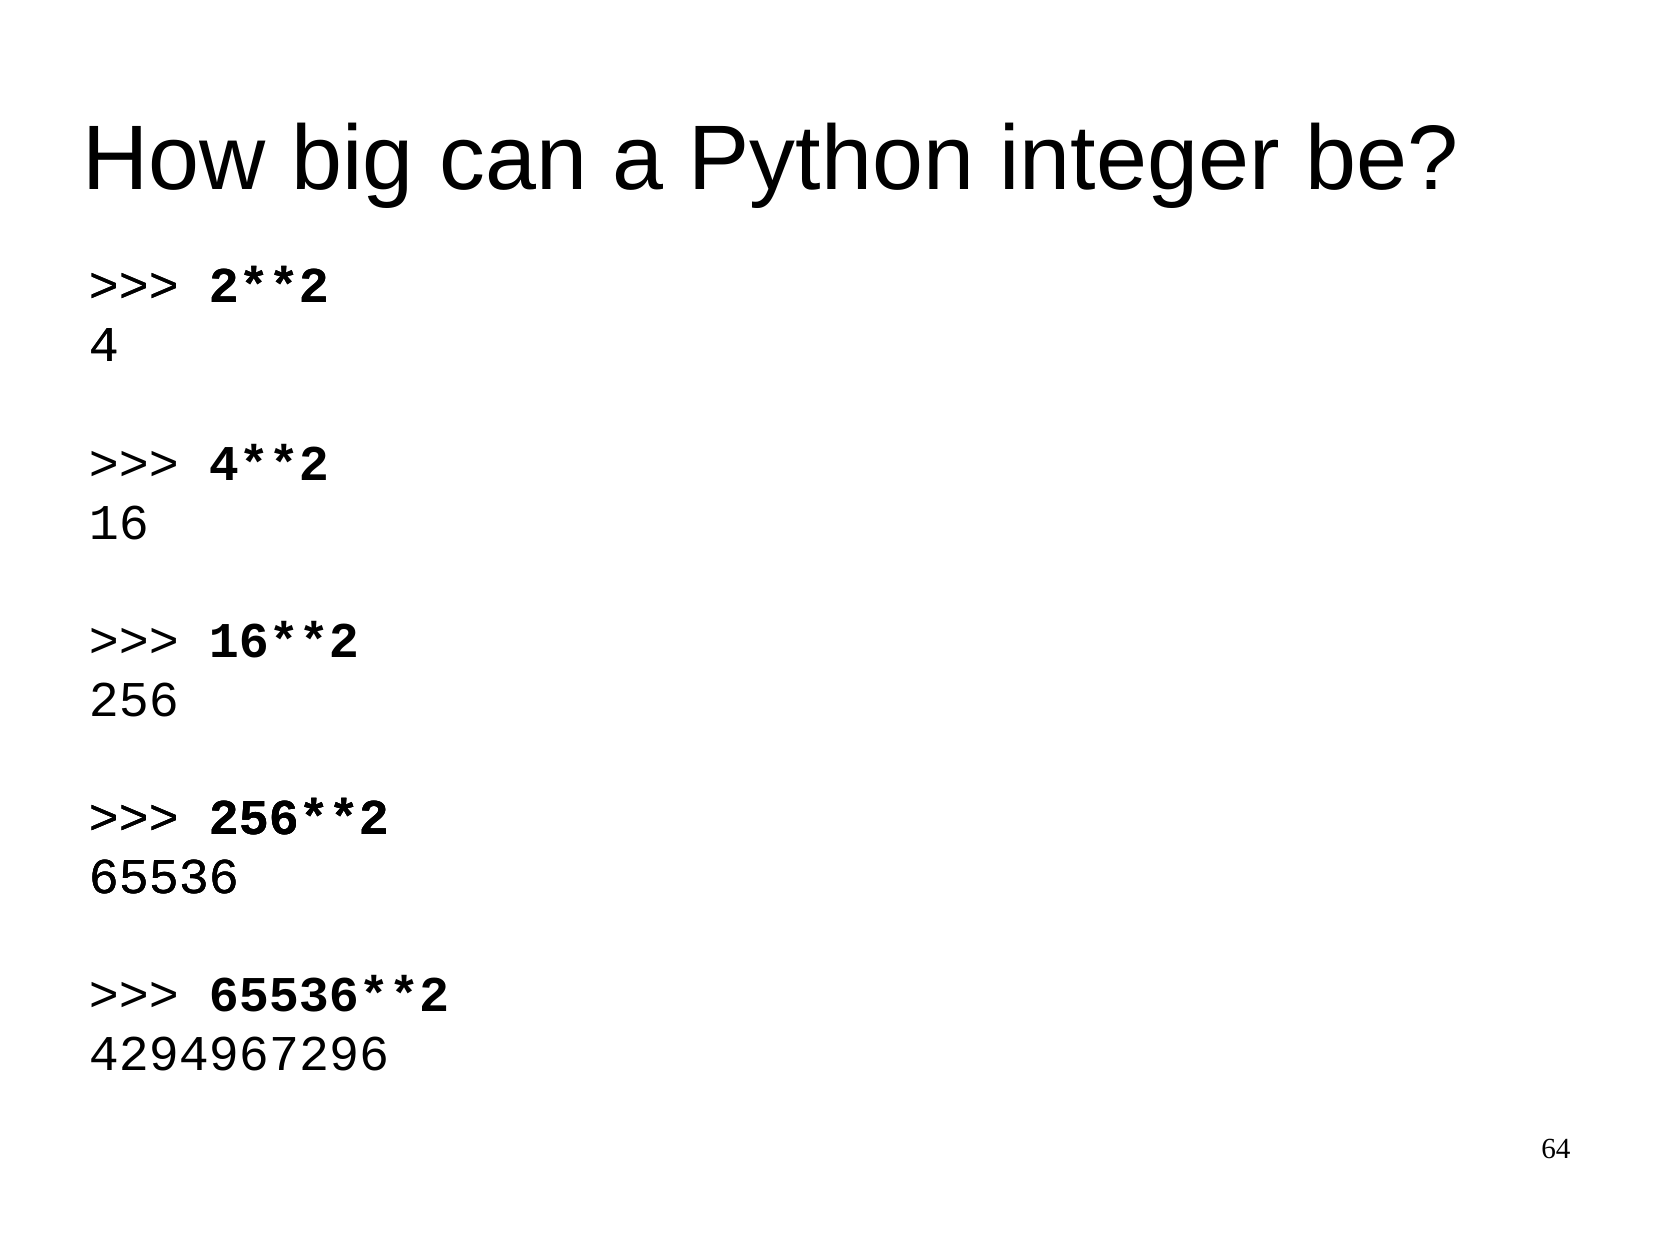

How big can a Python integer be?
>>>
>>>
2**2
2**2
4
4
>>>
4**2
16
>>>
16**2
256
>>>
>>>
>>>
256**2
256**2
256**2
65536
65536
65536
>>>
65536**2
4294967296
64